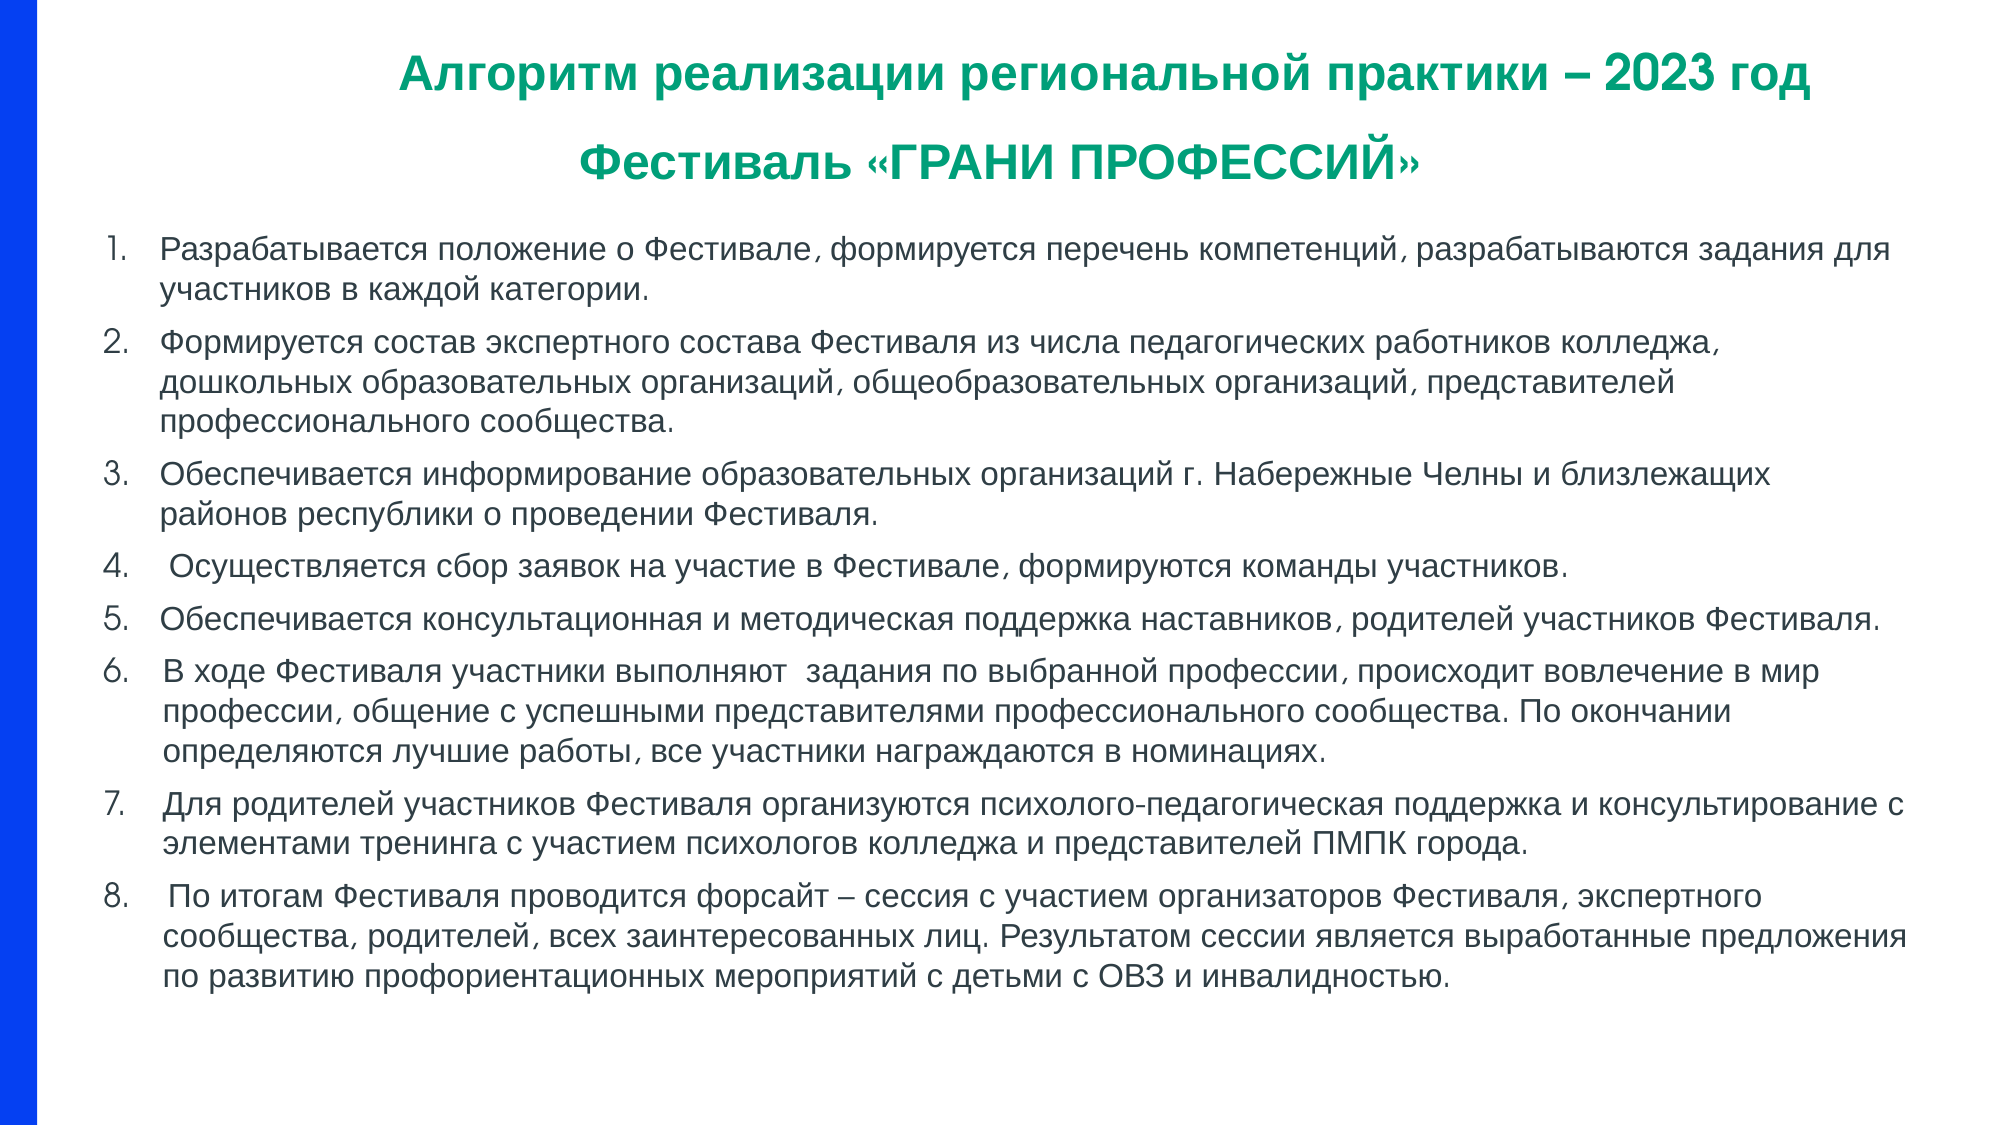

Алгоритм реализации региональной практики – 2023 год
Фестиваль «ГРАНИ ПРОФЕССИЙ»

Разрабатывается положение о Фестивале, формируется перечень компетенций, разрабатываются задания для участников в каждой категории.
Формируется состав экспертного состава Фестиваля из числа педагогических работников колледжа, дошкольных образовательных организаций, общеобразовательных организаций, представителей профессионального сообщества.
Обеспечивается информирование образовательных организаций г. Набережные Челны и близлежащих районов республики о проведении Фестиваля.
 Осуществляется сбор заявок на участие в Фестивале, формируются команды участников.
Обеспечивается консультационная и методическая поддержка наставников, родителей участников Фестиваля.
В ходе Фестиваля участники выполняют  задания по выбранной профессии, происходит вовлечение в мир профессии, общение с успешными представителями профессионального сообщества. По окончании определяются лучшие работы, все участники награждаются в номинациях.
Для родителей участников Фестиваля организуются психолого-педагогическая поддержка и консультирование с элементами тренинга с участием психологов колледжа и представителей ПМПК города.
8.    По итогам Фестиваля проводится форсайт – сессия с участием организаторов Фестиваля, экспертного сообщества, родителей, всех заинтересованных лиц. Результатом сессии является выработанные предложения по развитию профориентационных мероприятий с детьми с ОВЗ и инвалидностью.